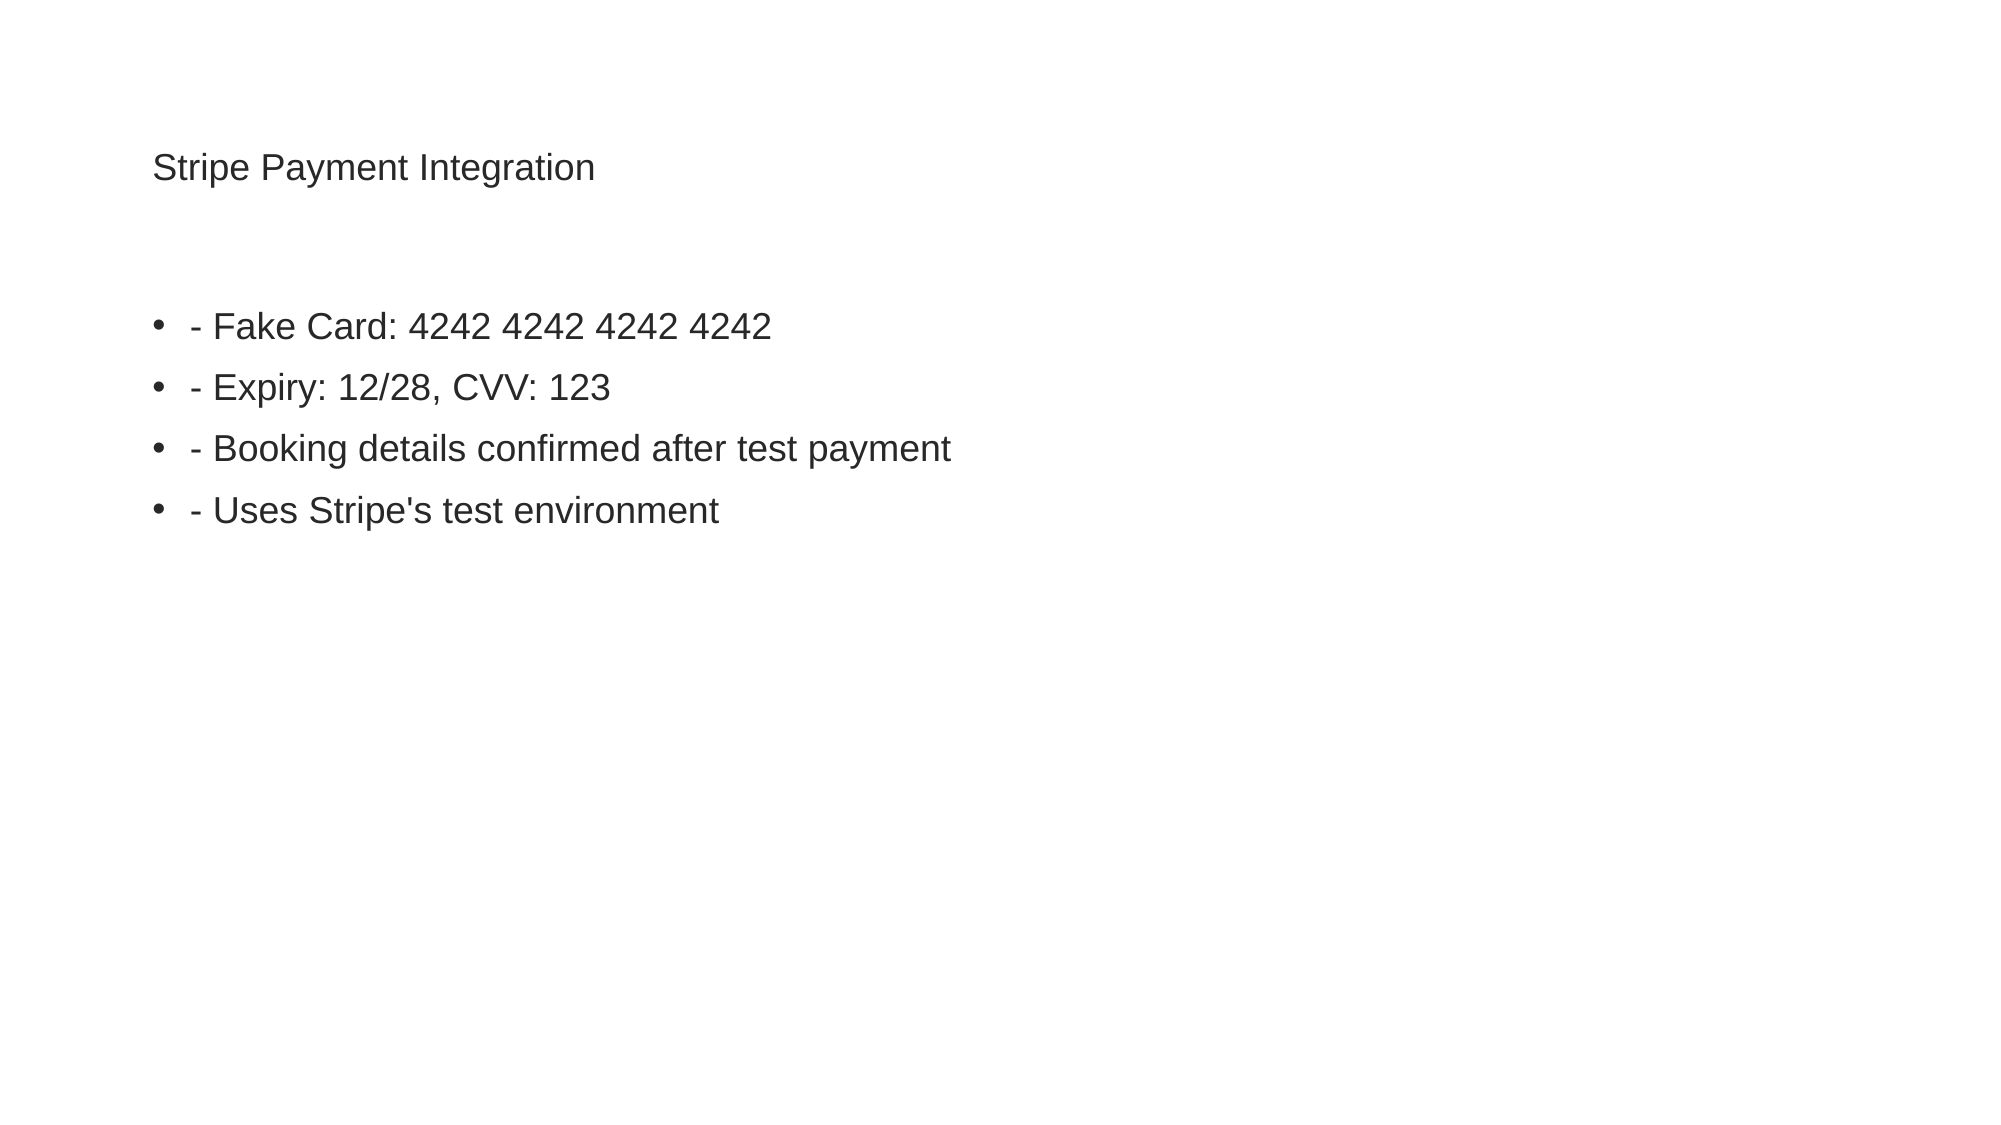

# Stripe Payment Integration
- Fake Card: 4242 4242 4242 4242
- Expiry: 12/28, CVV: 123
- Booking details confirmed after test payment
- Uses Stripe's test environment